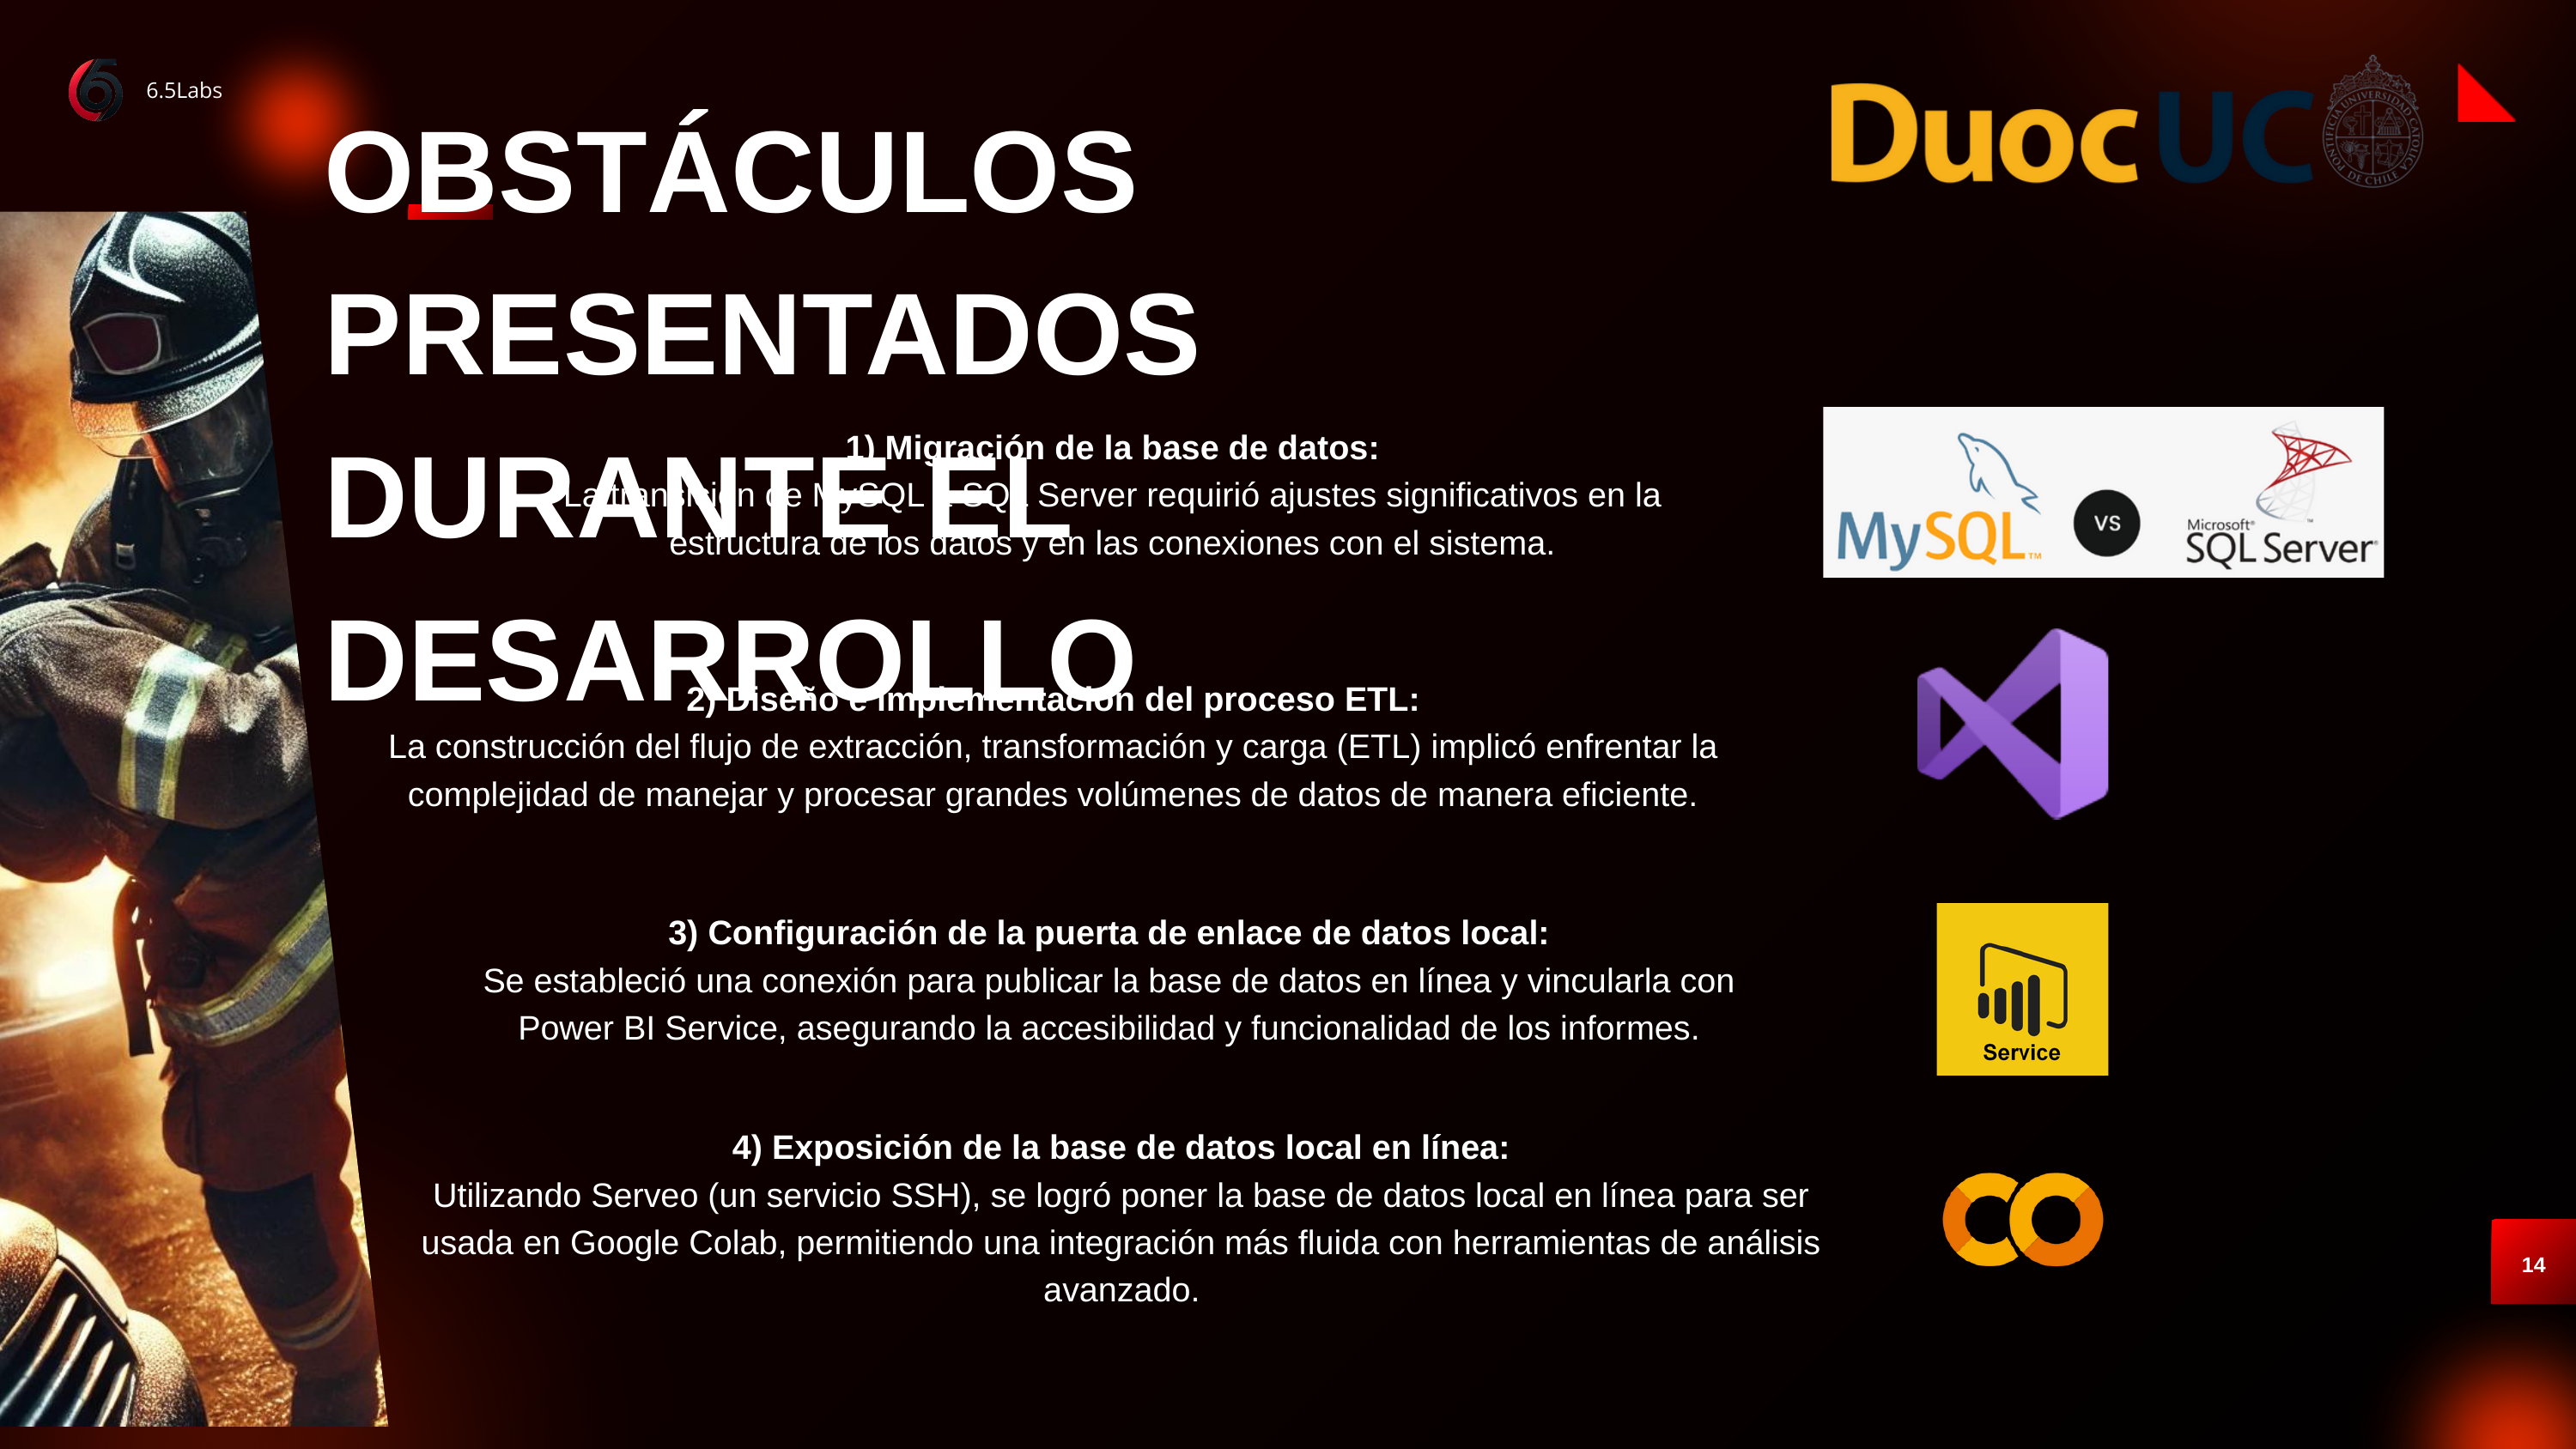

OBSTÁCULOS PRESENTADOS DURANTE EL DESARROLLO

6.5Labs

1) Migración de la base de datos:
La transición de MySQL a SQL Server requirió ajustes significativos en la estructura de los datos y en las conexiones con el sistema.

2) Diseño e implementación del proceso ETL:
La construcción del flujo de extracción, transformación y carga (ETL) implicó enfrentar la complejidad de manejar y procesar grandes volúmenes de datos de manera eficiente.
3) Configuración de la puerta de enlace de datos local:
Se estableció una conexión para publicar la base de datos en línea y vincularla con Power BI Service, asegurando la accesibilidad y funcionalidad de los informes.
4) Exposición de la base de datos local en línea:
Utilizando Serveo (un servicio SSH), se logró poner la base de datos local en línea para ser usada en Google Colab, permitiendo una integración más fluida con herramientas de análisis avanzado.

14